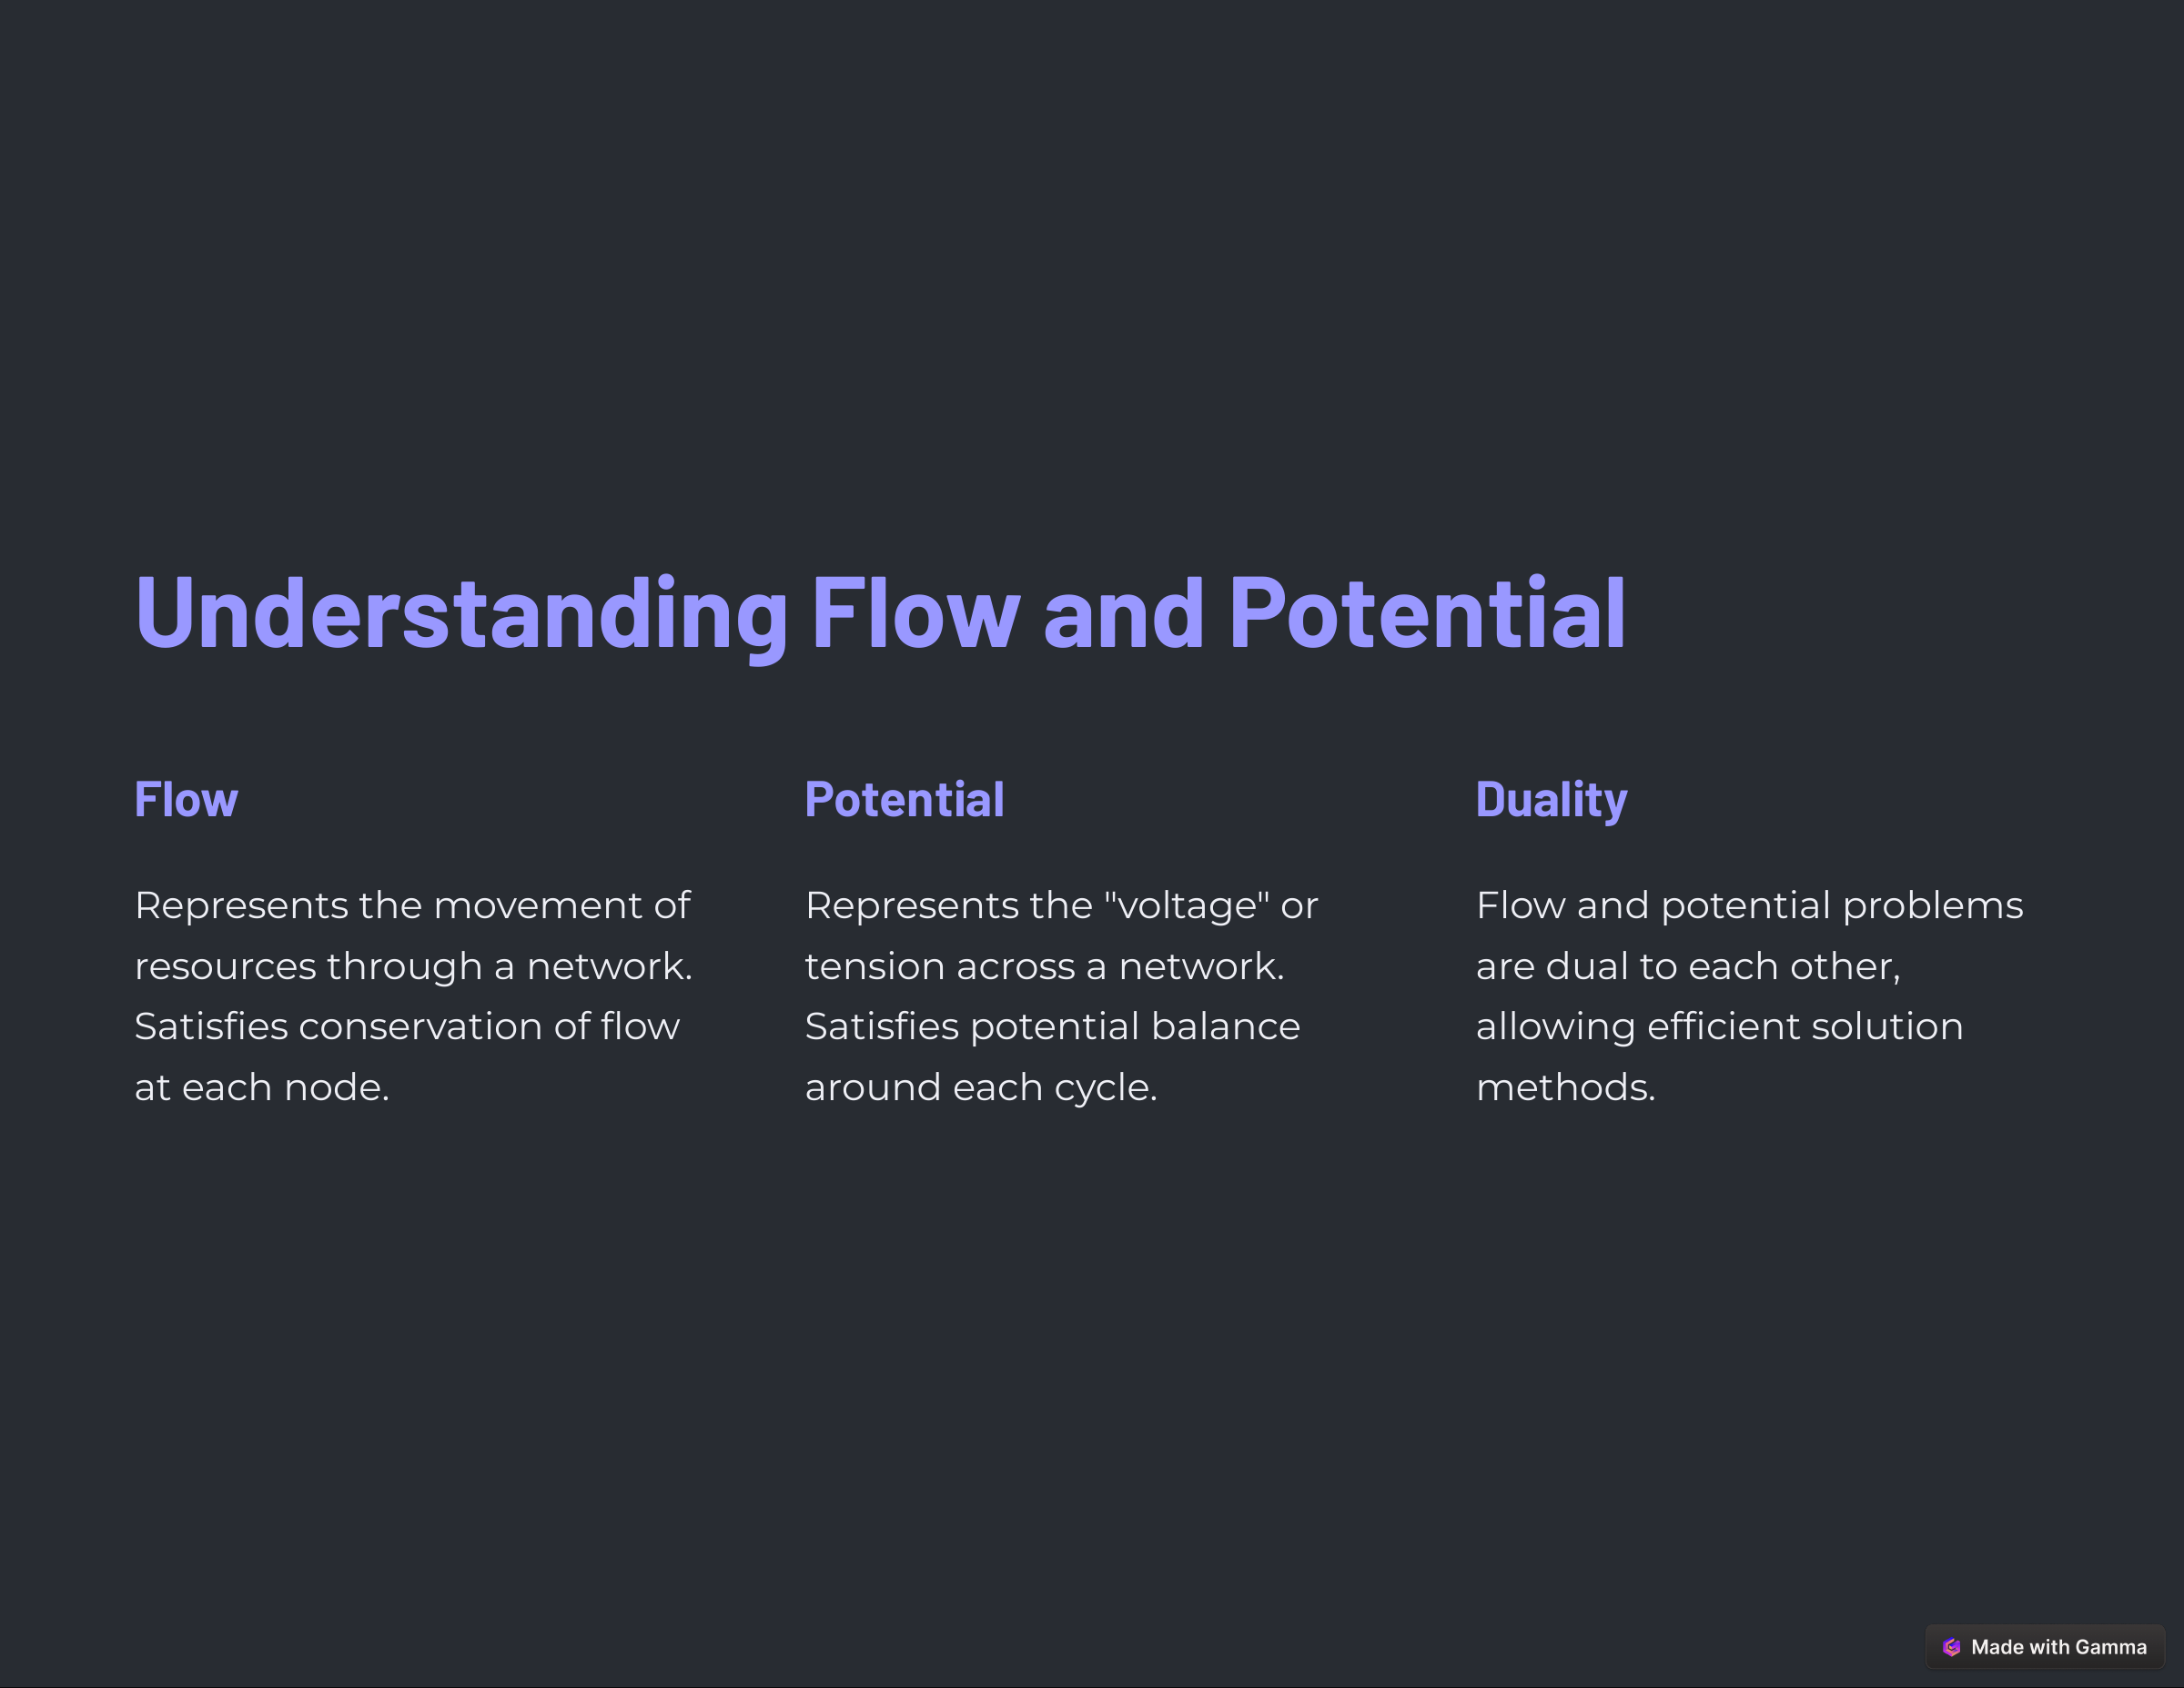

Understanding Flow and Potential
Flow
Potential
Duality
Represents the movement of resources through a network. Satisfies conservation of flow at each node.
Represents the "voltage" or tension across a network. Satisfies potential balance around each cycle.
Flow and potential problems are dual to each other, allowing efficient solution methods.